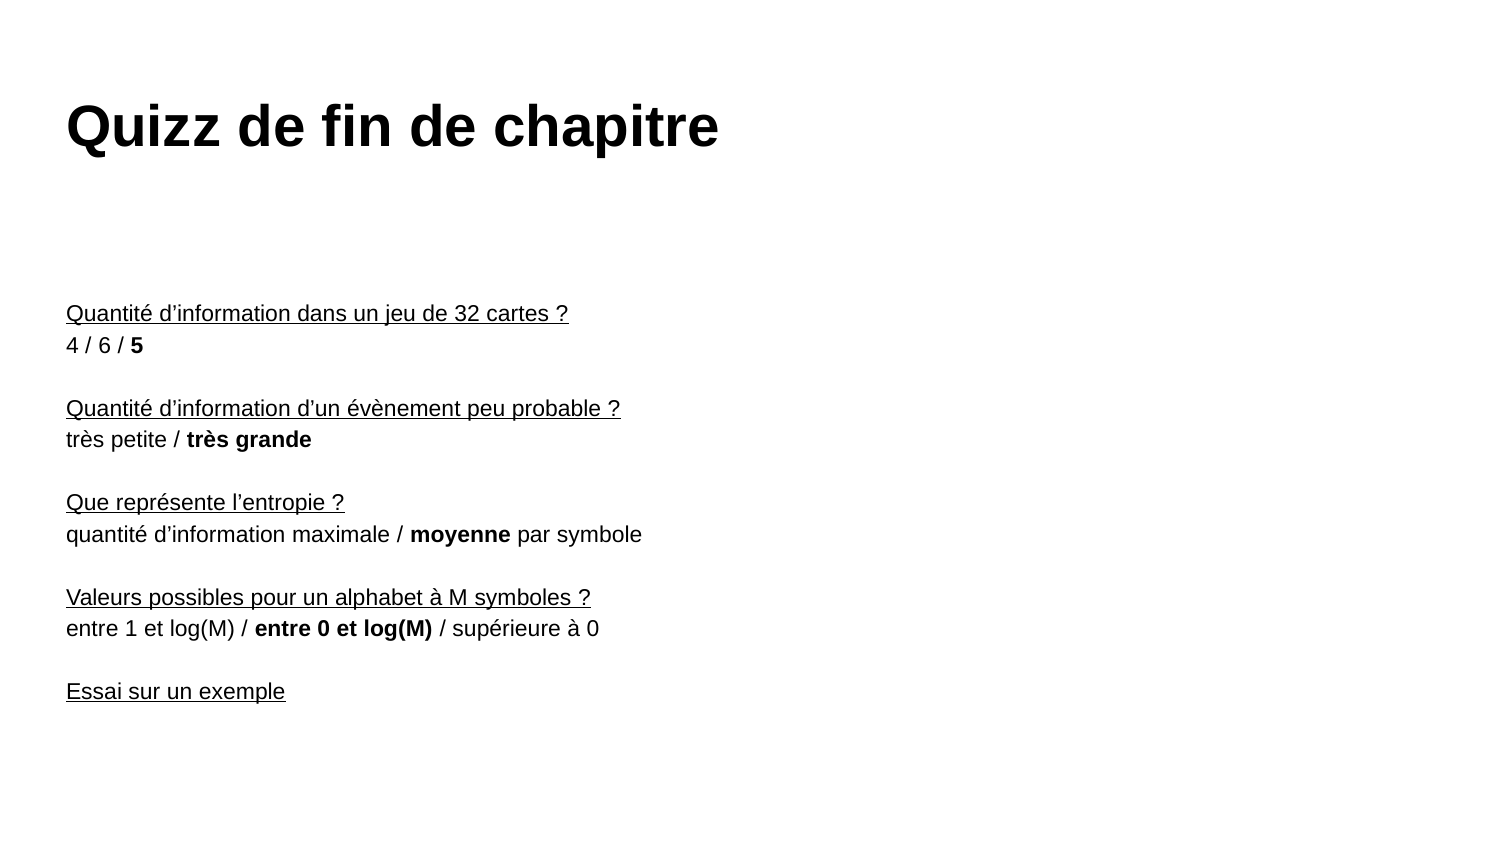

# Quizz de fin de chapitre

Quantité d’information dans un jeu de 32 cartes ?
4 / 6 / 5

Quantité d’information d’un évènement peu probable ?
très petite / très grande

Que représente l’entropie ?
quantité d’information maximale / moyenne par symbole

Valeurs possibles pour un alphabet à M symboles ?
entre 1 et log(M) / entre 0 et log(M) / supérieure à 0

Essai sur un exemple